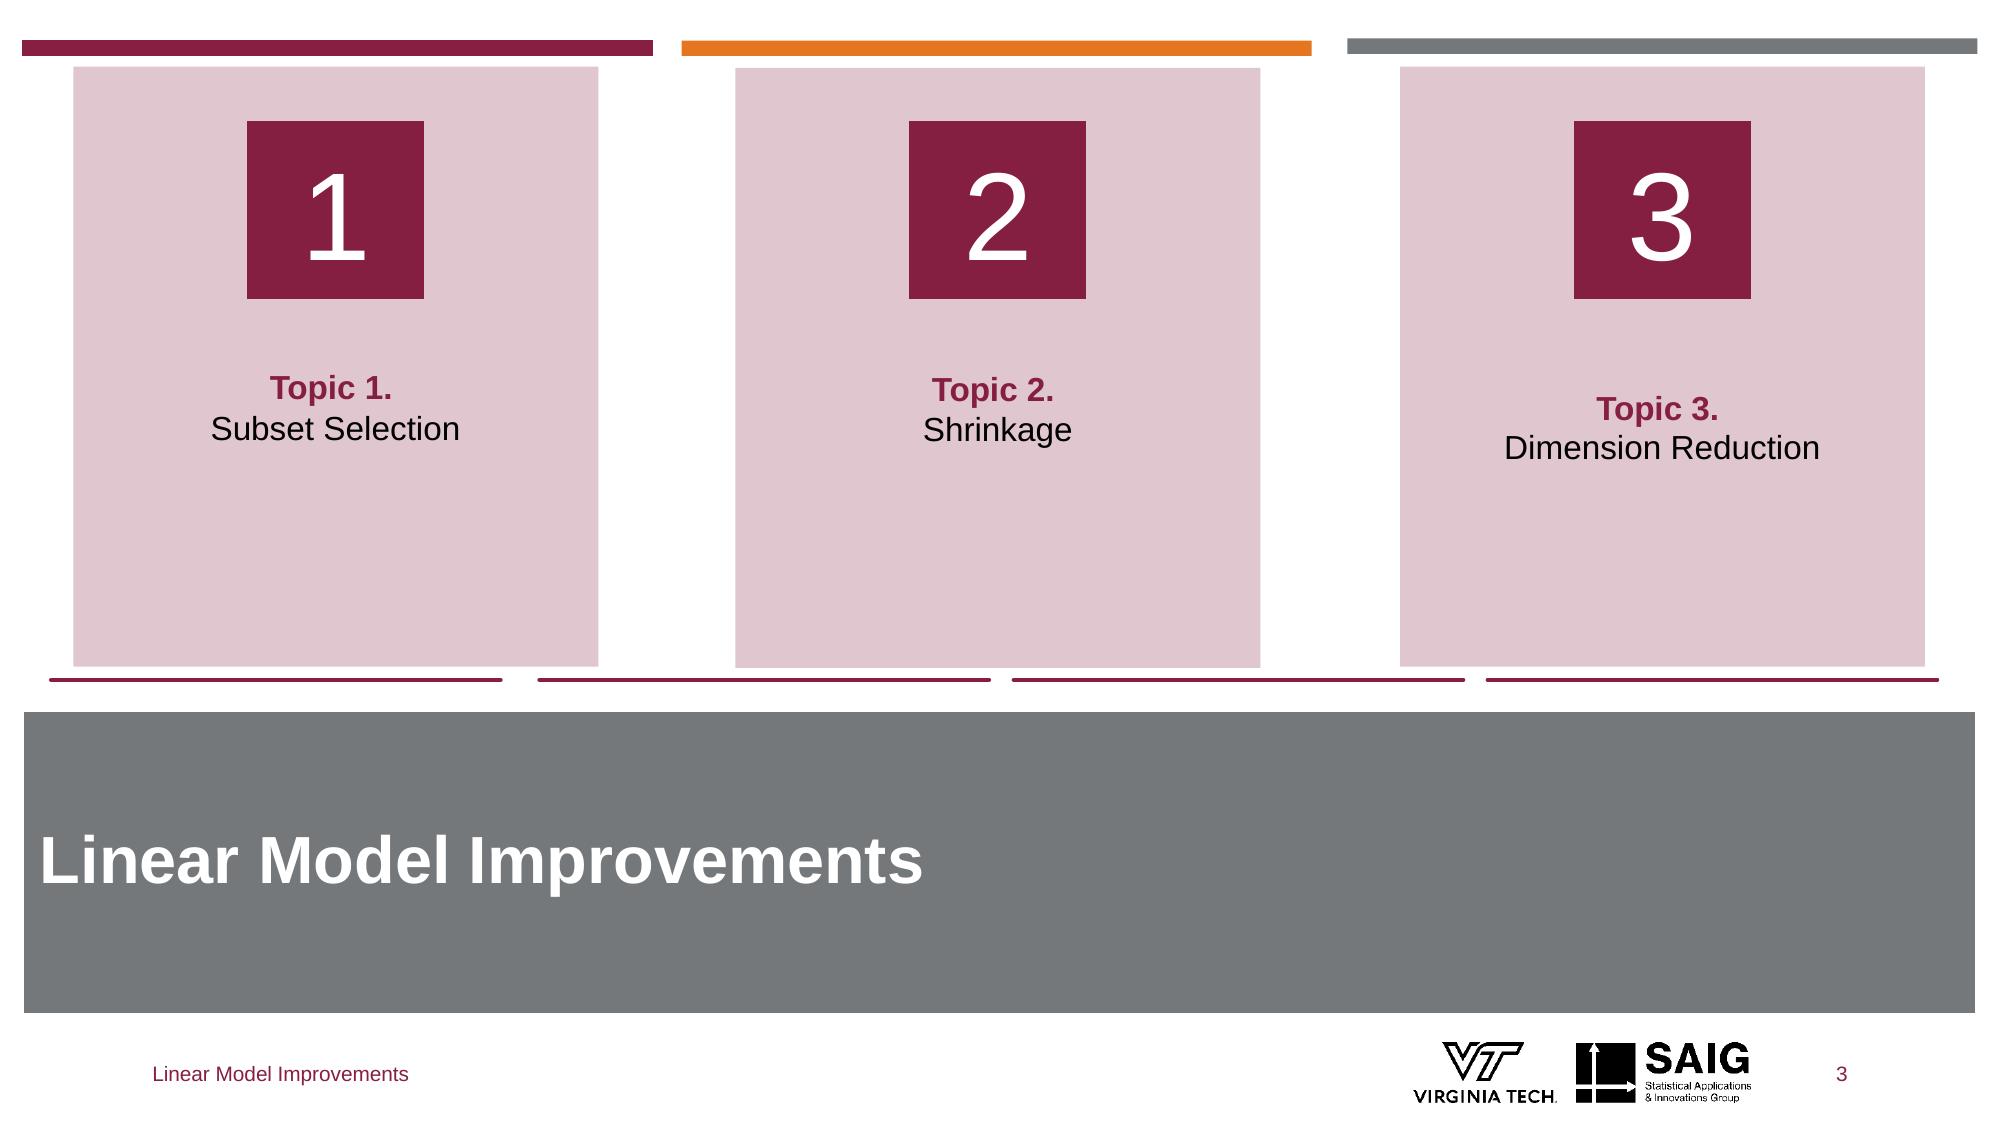

Linear Model Improvements
Linear Model Improvements
3